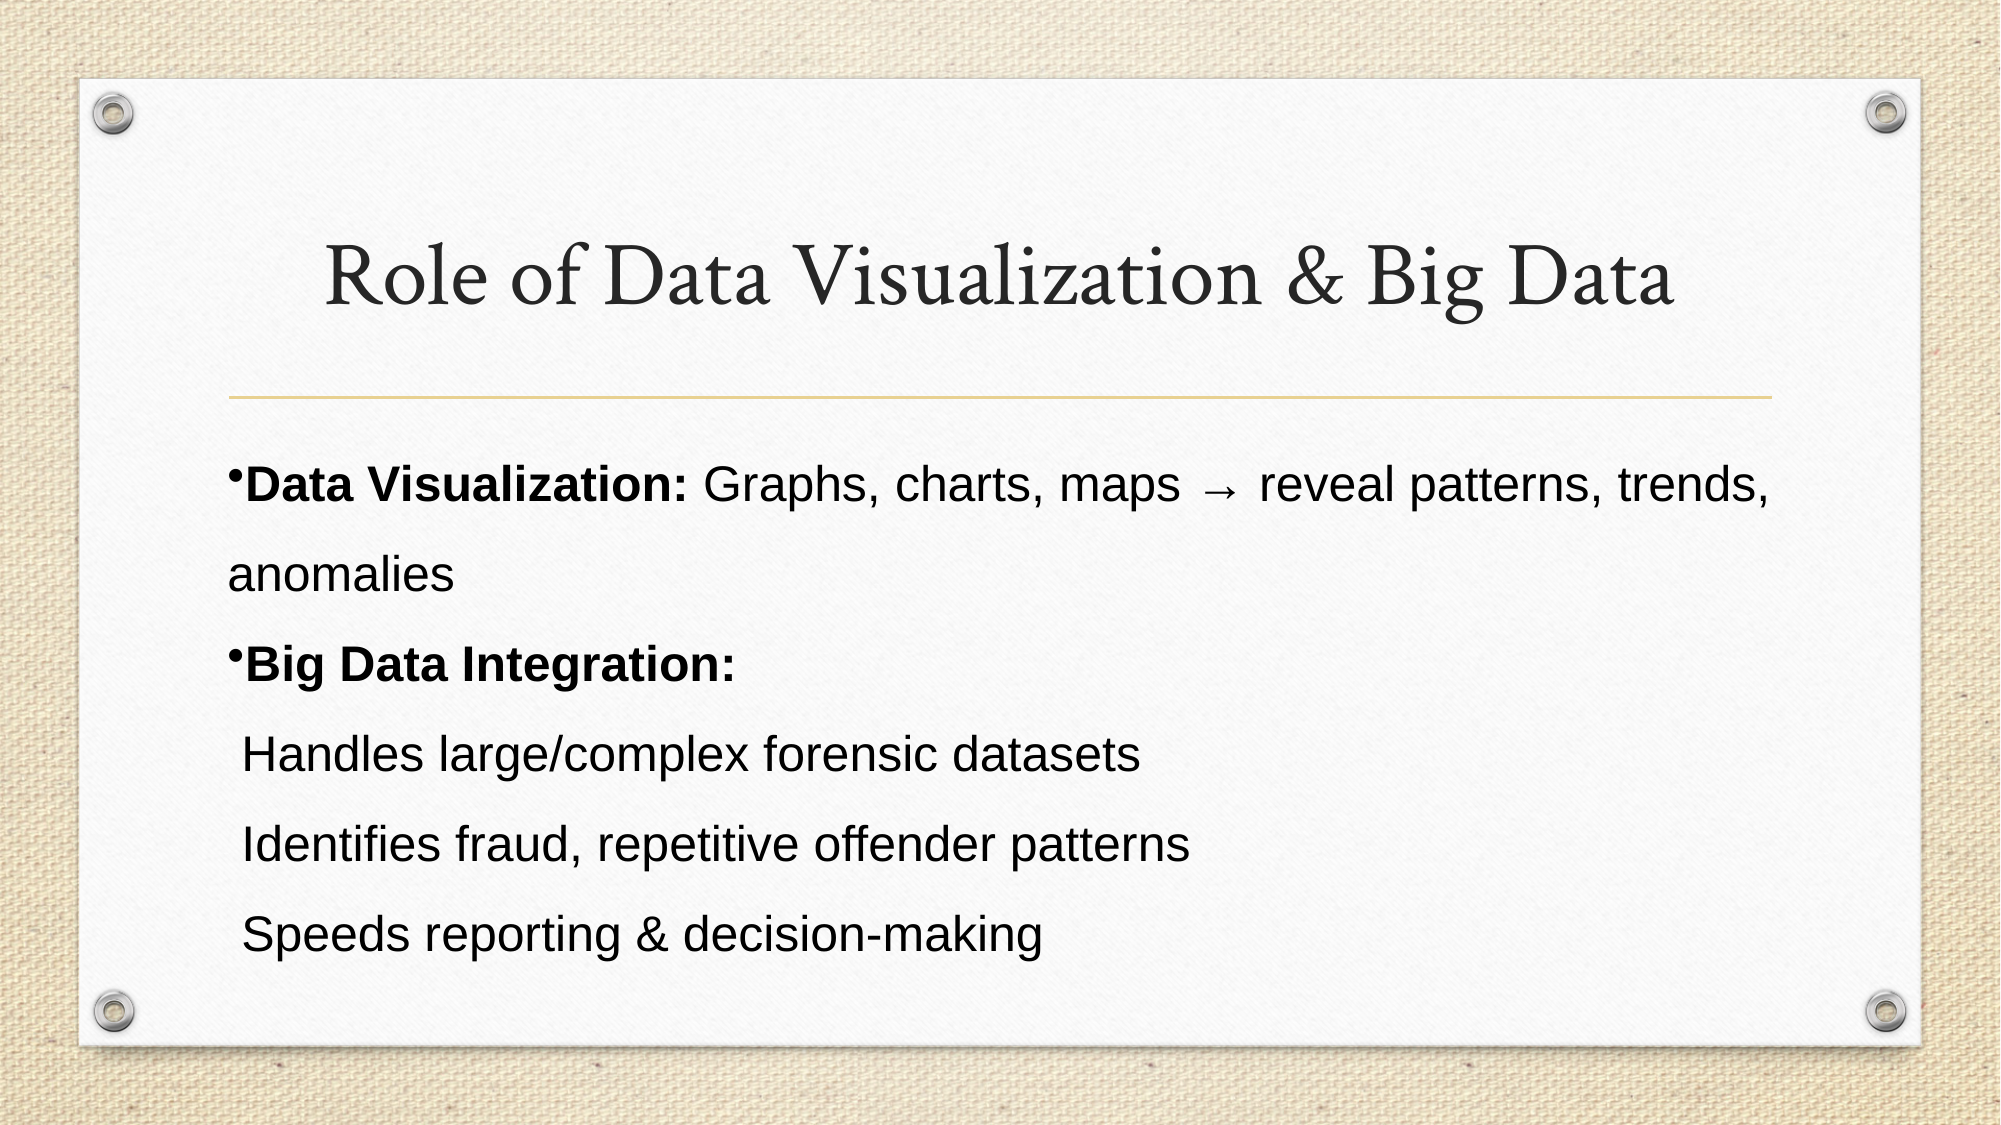

# Role of Data Visualization & Big Data
Data Visualization: Graphs, charts, maps → reveal patterns, trends, anomalies
Big Data Integration:
 Handles large/complex forensic datasets
 Identifies fraud, repetitive offender patterns
 Speeds reporting & decision-making